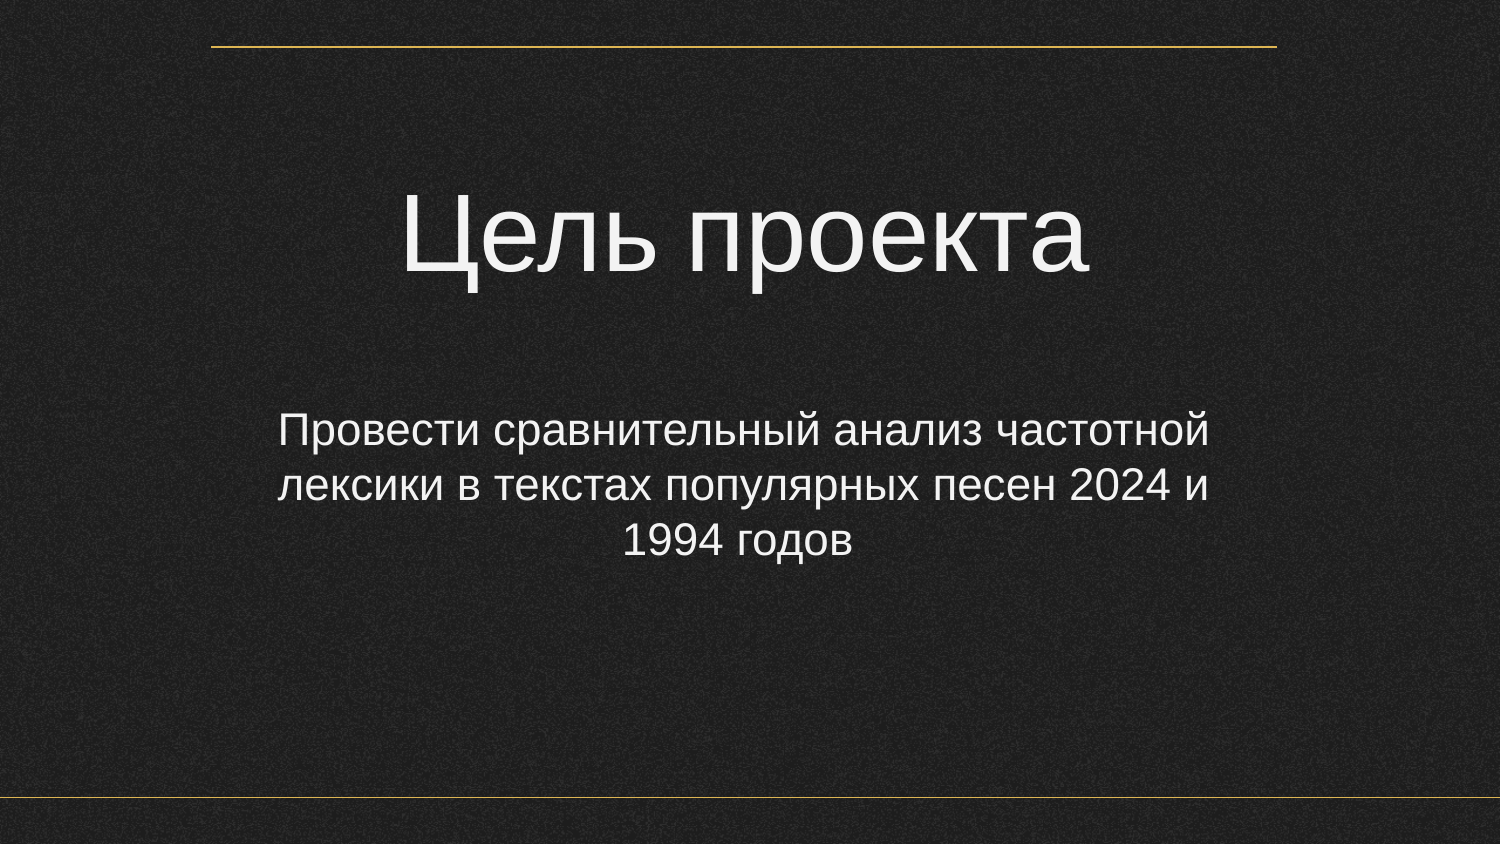

# Цель проекта
Провести сравнительный анализ частотной лексики в текстах популярных песен 2024 и 1994 годов